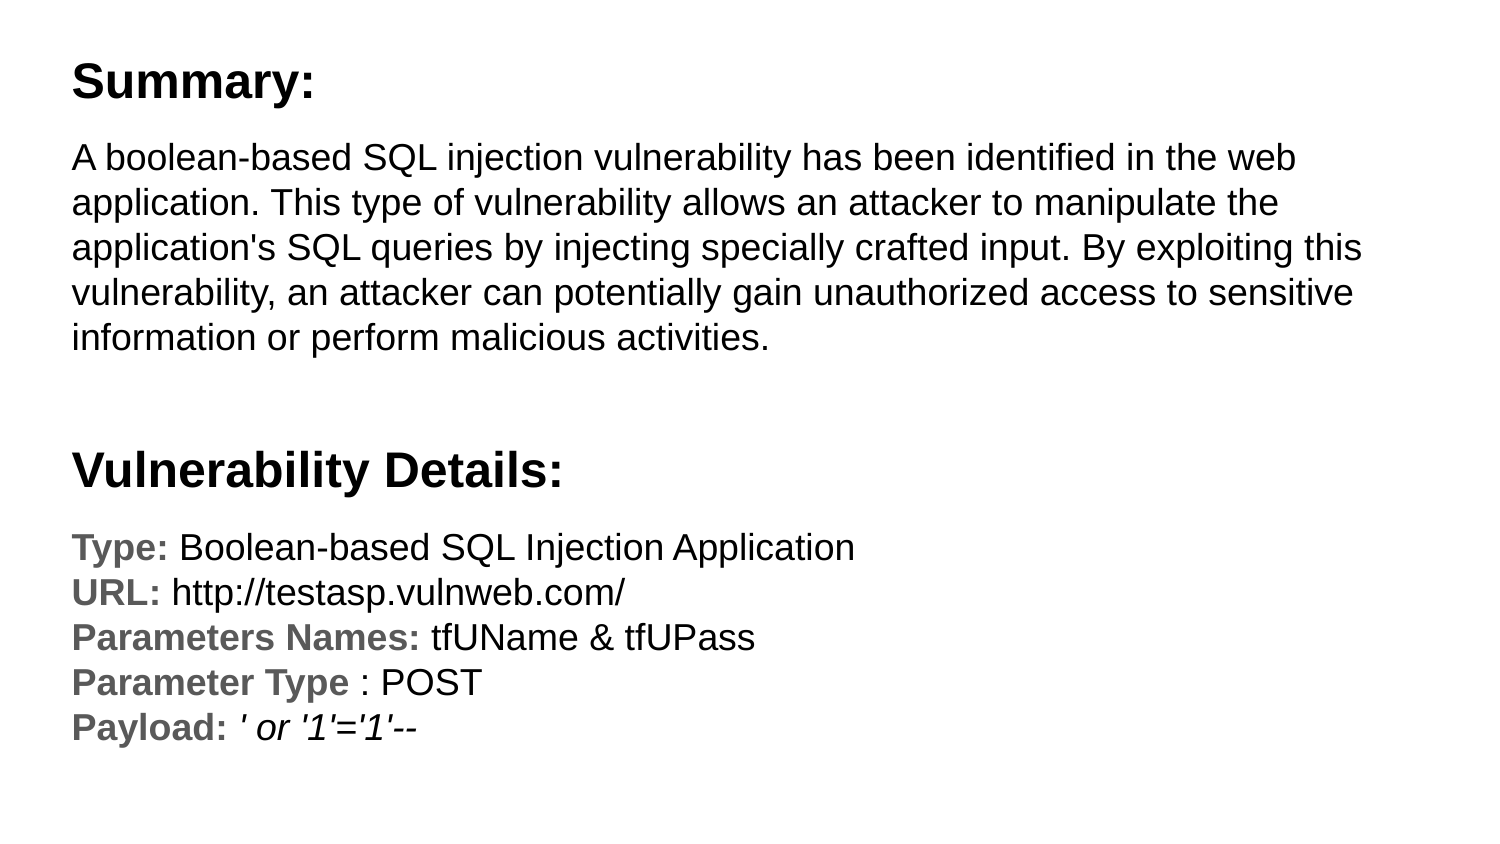

Summary:

A boolean-based SQL injection vulnerability has been identified in the web application. This type of vulnerability allows an attacker to manipulate the application's SQL queries by injecting specially crafted input. By exploiting this vulnerability, an attacker can potentially gain unauthorized access to sensitive information or perform malicious activities.

Vulnerability Details:

Type: Boolean-based SQL Injection Application
URL: http://testasp.vulnweb.com/
Parameters Names: tfUName & tfUPass
Parameter Type : POST
Payload: ' or '1'='1'--